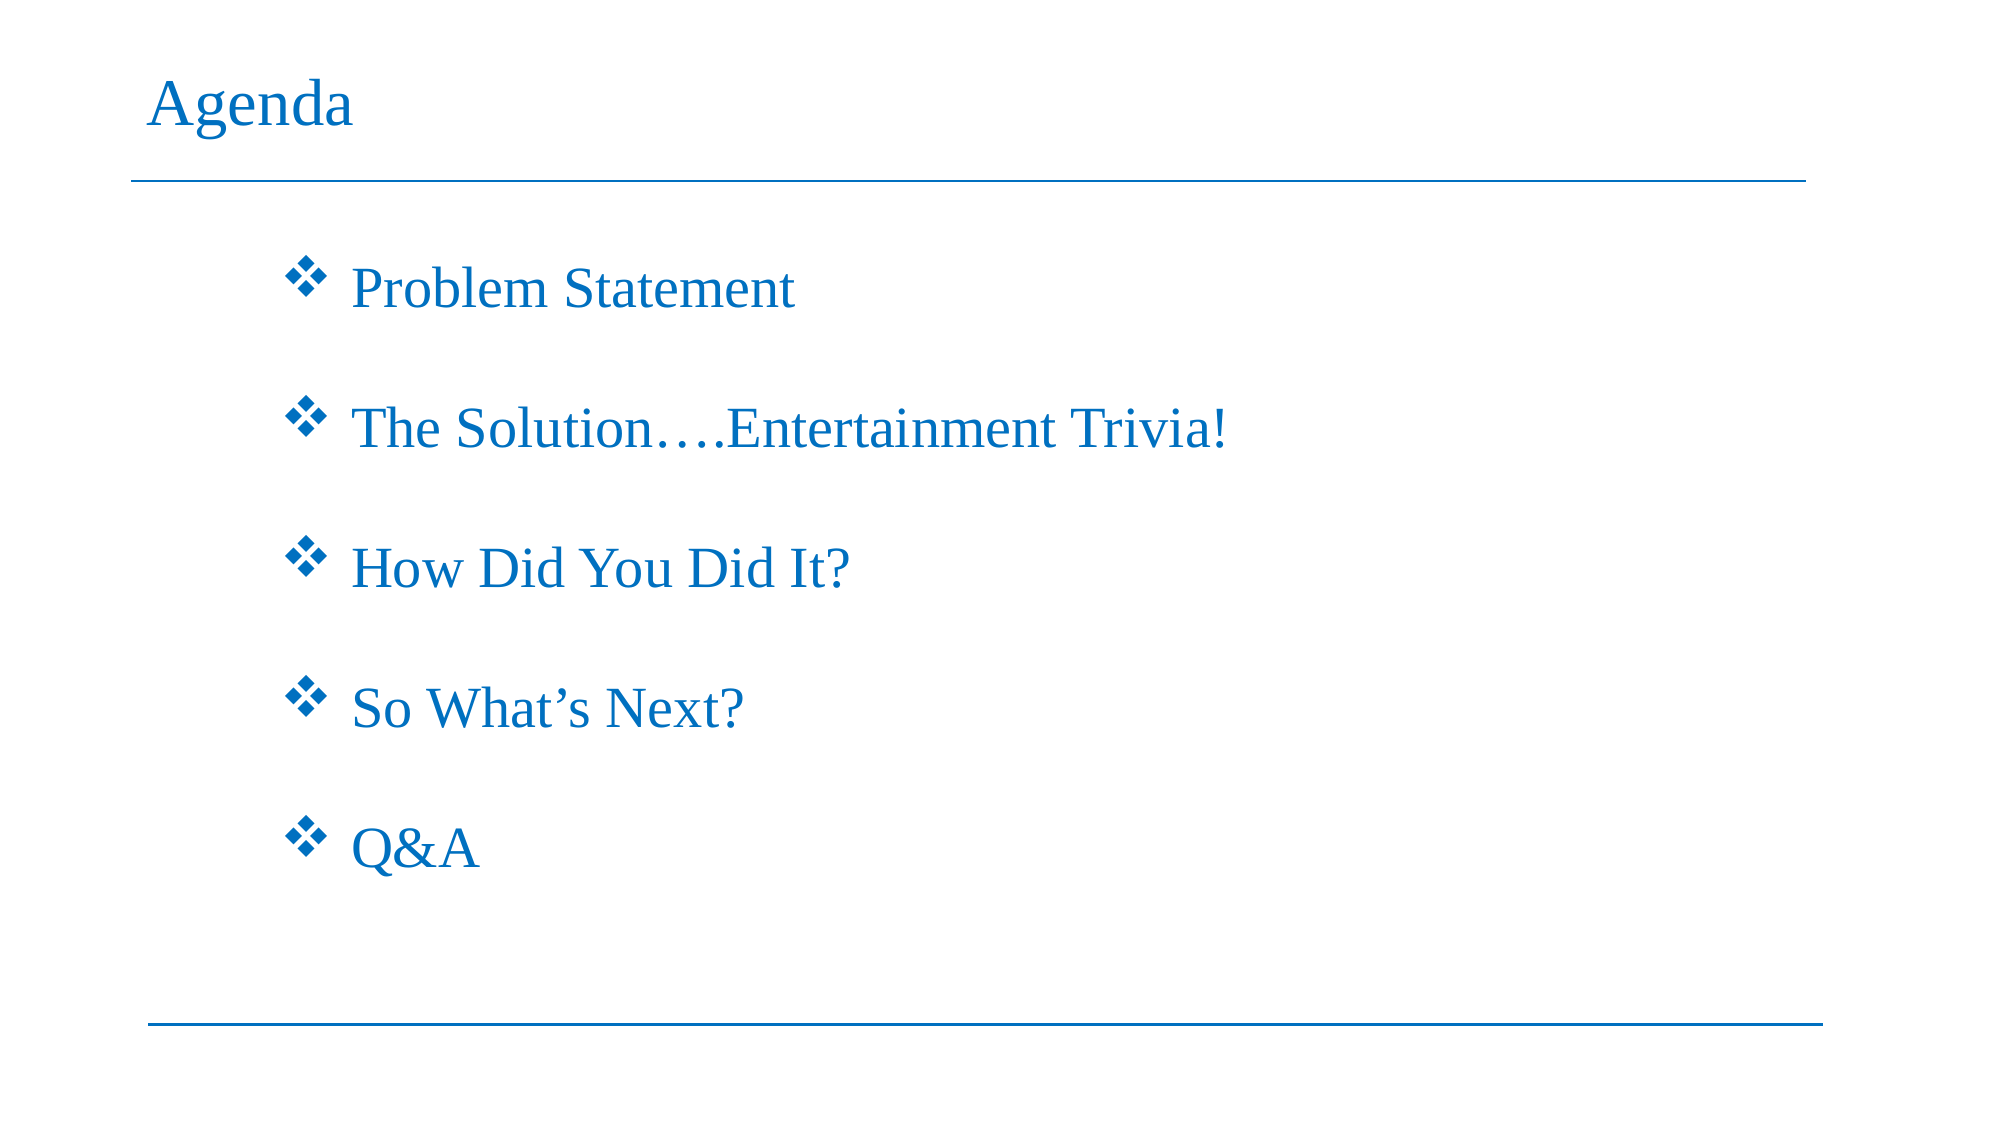

Agenda
 Problem Statement

 The Solution….Entertainment Trivia!

 How Did You Did It?

 So What’s Next?

 Q&A